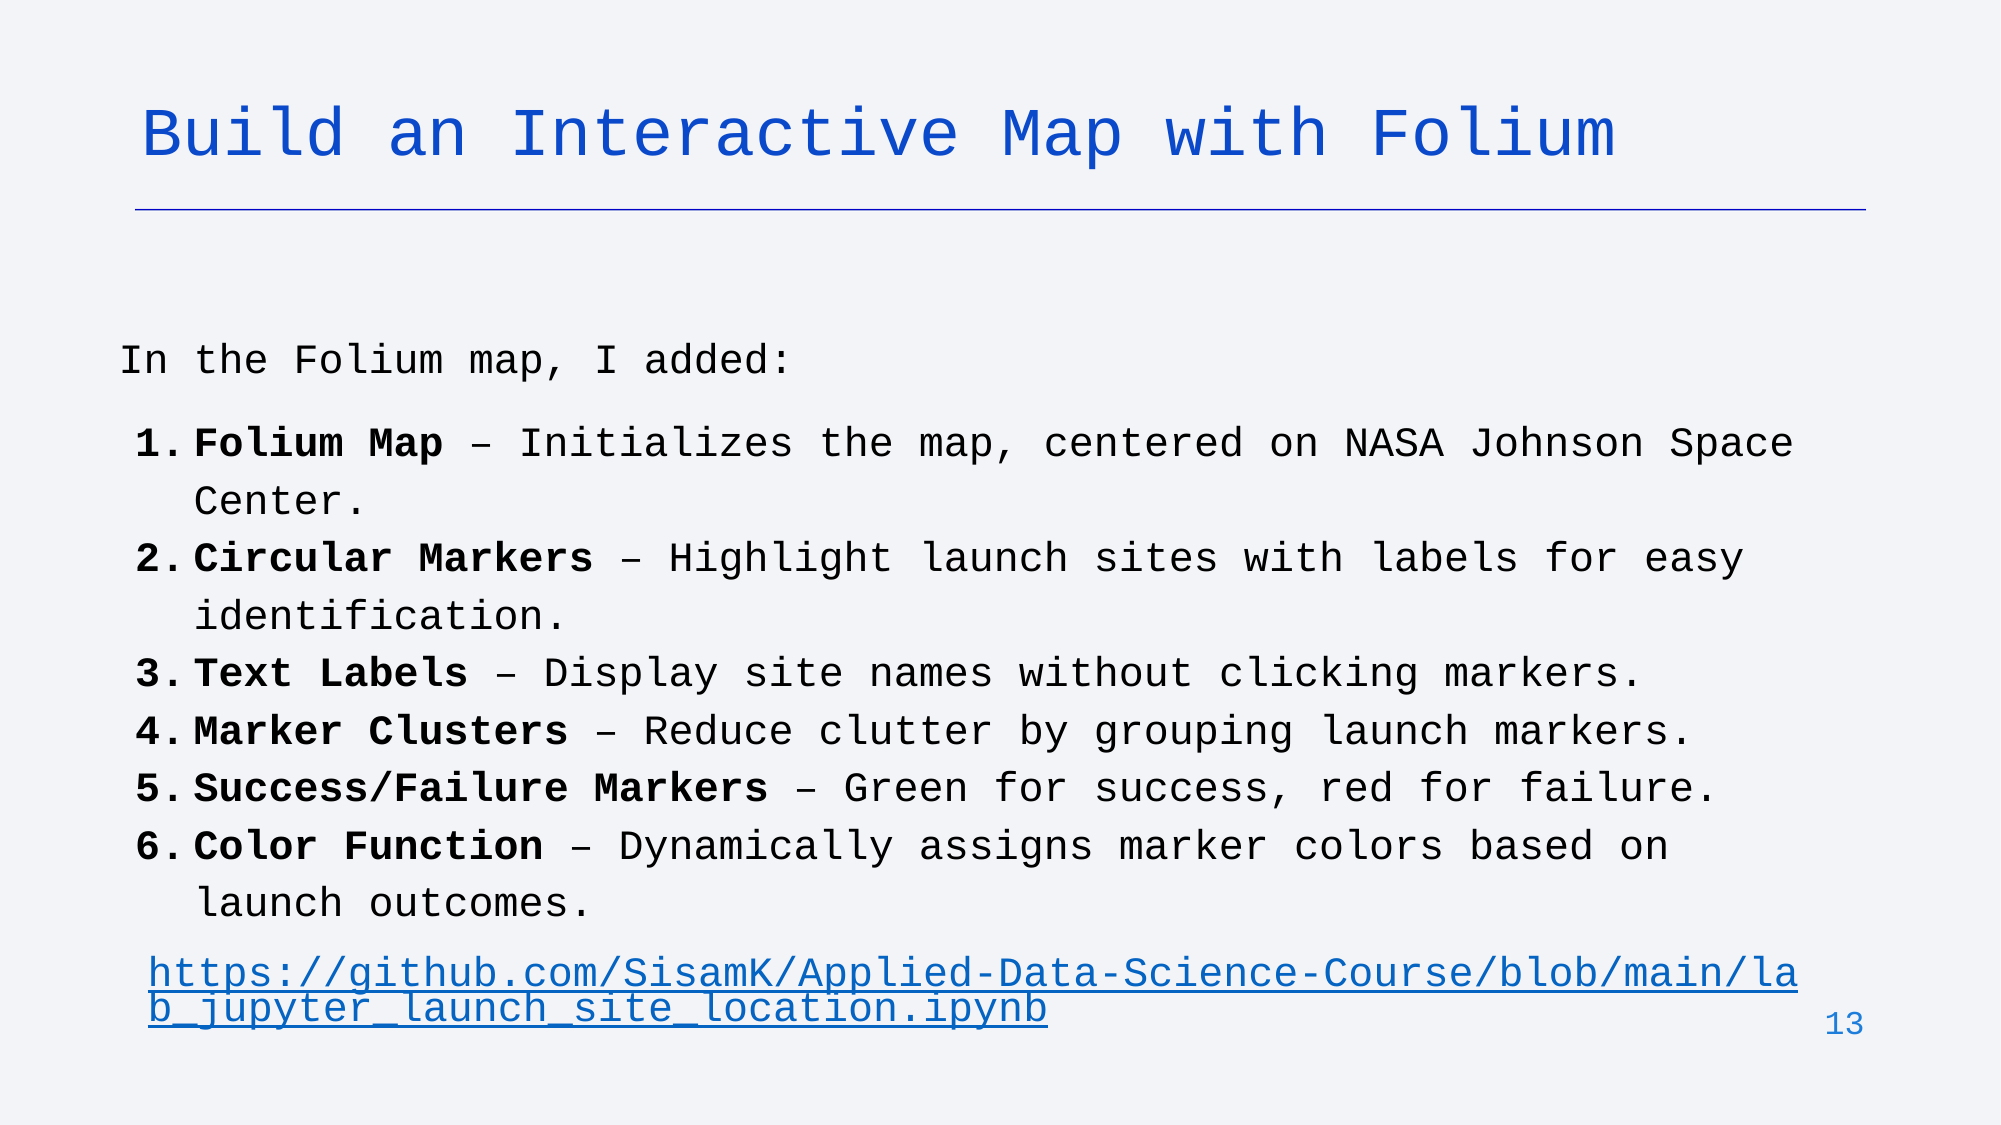

Build an Interactive Map with Folium

In the Folium map, I added:
Folium Map – Initializes the map, centered on NASA Johnson Space Center.
Circular Markers – Highlight launch sites with labels for easy identification.
Text Labels – Display site names without clicking markers.
Marker Clusters – Reduce clutter by grouping launch markers.
Success/Failure Markers – Green for success, red for failure.
Color Function – Dynamically assigns marker colors based on launch outcomes.
https://github.com/SisamK/Applied-Data-Science-Course/blob/main/lab_jupyter_launch_site_location.ipynb

13